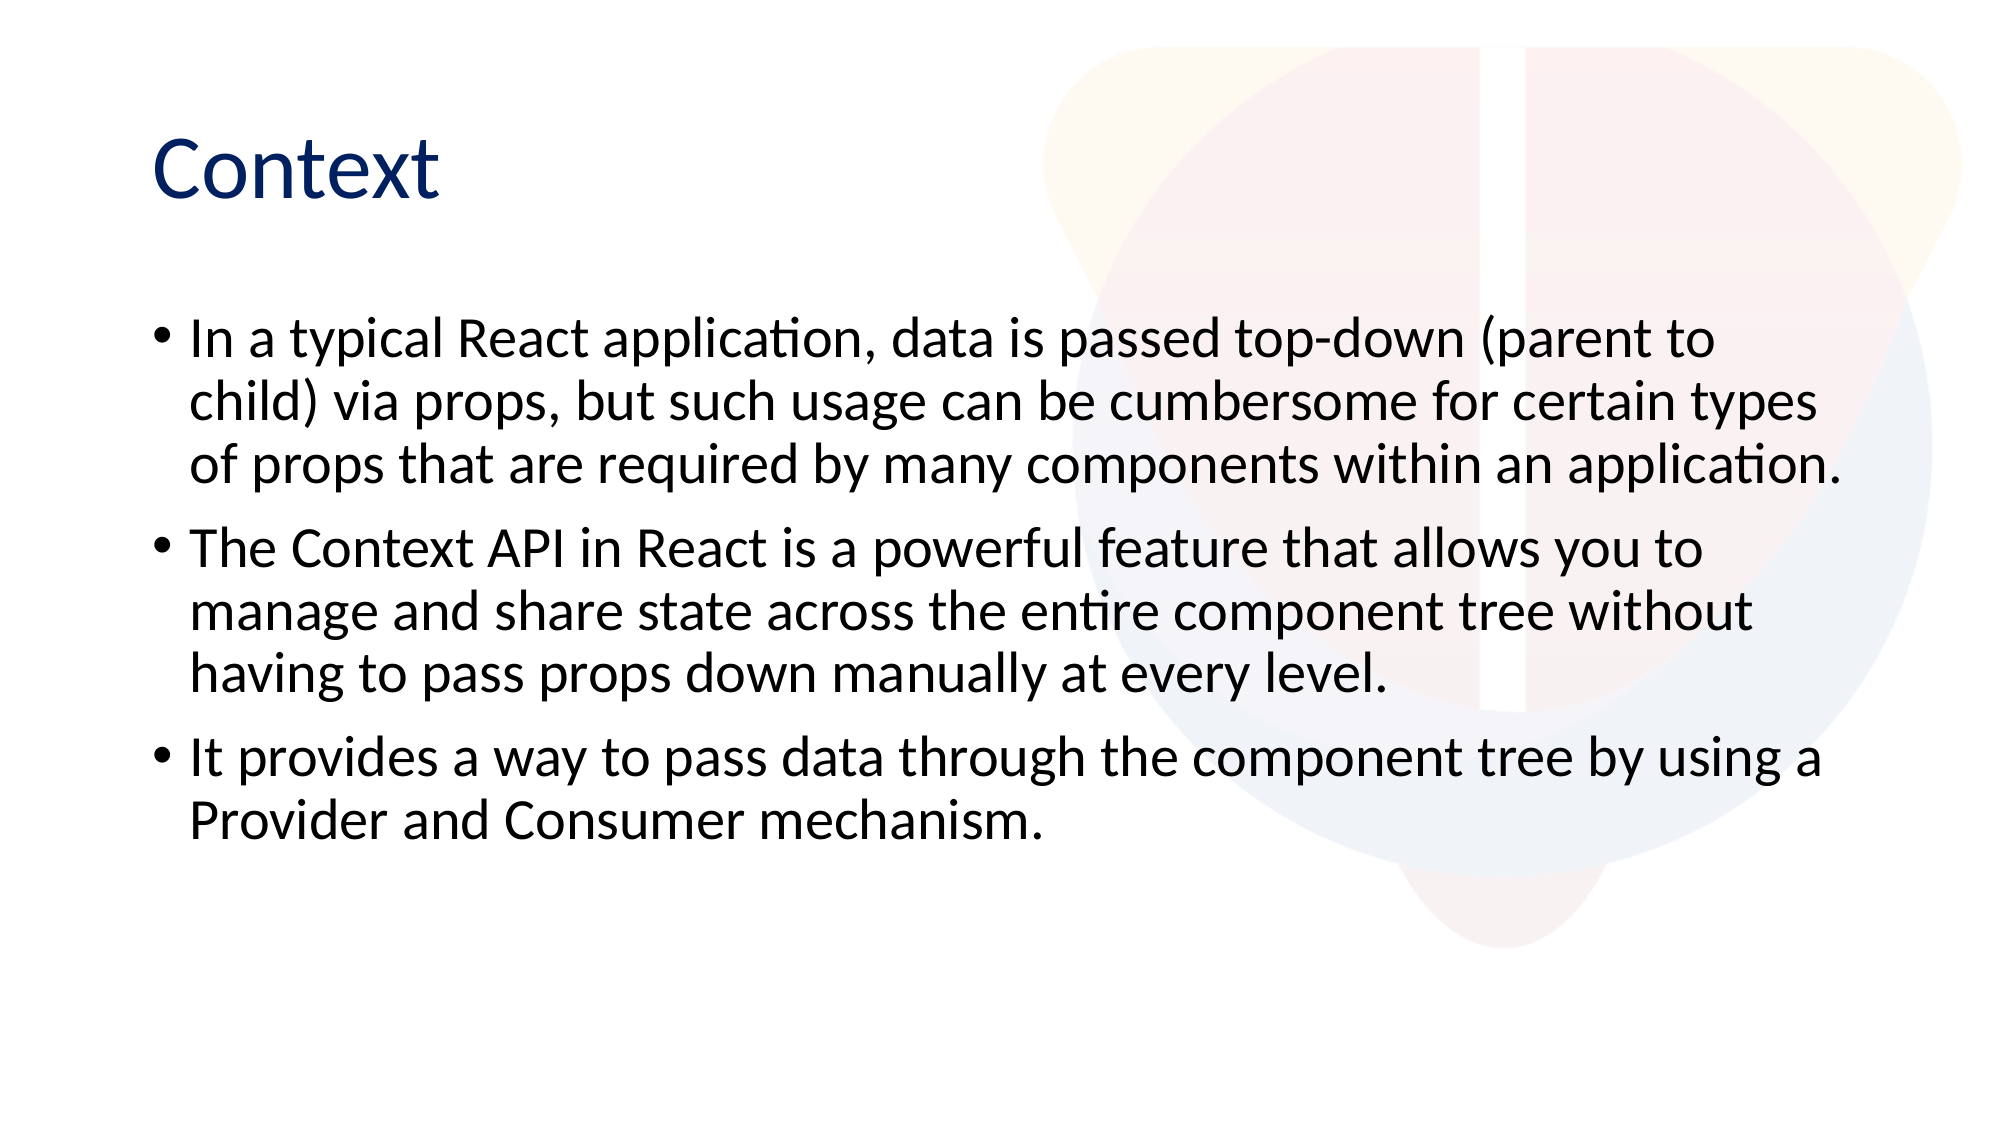

# Context
In a typical React application, data is passed top-down (parent to child) via props, but such usage can be cumbersome for certain types of props that are required by many components within an application.
The Context API in React is a powerful feature that allows you to manage and share state across the entire component tree without having to pass props down manually at every level.
It provides a way to pass data through the component tree by using a Provider and Consumer mechanism.